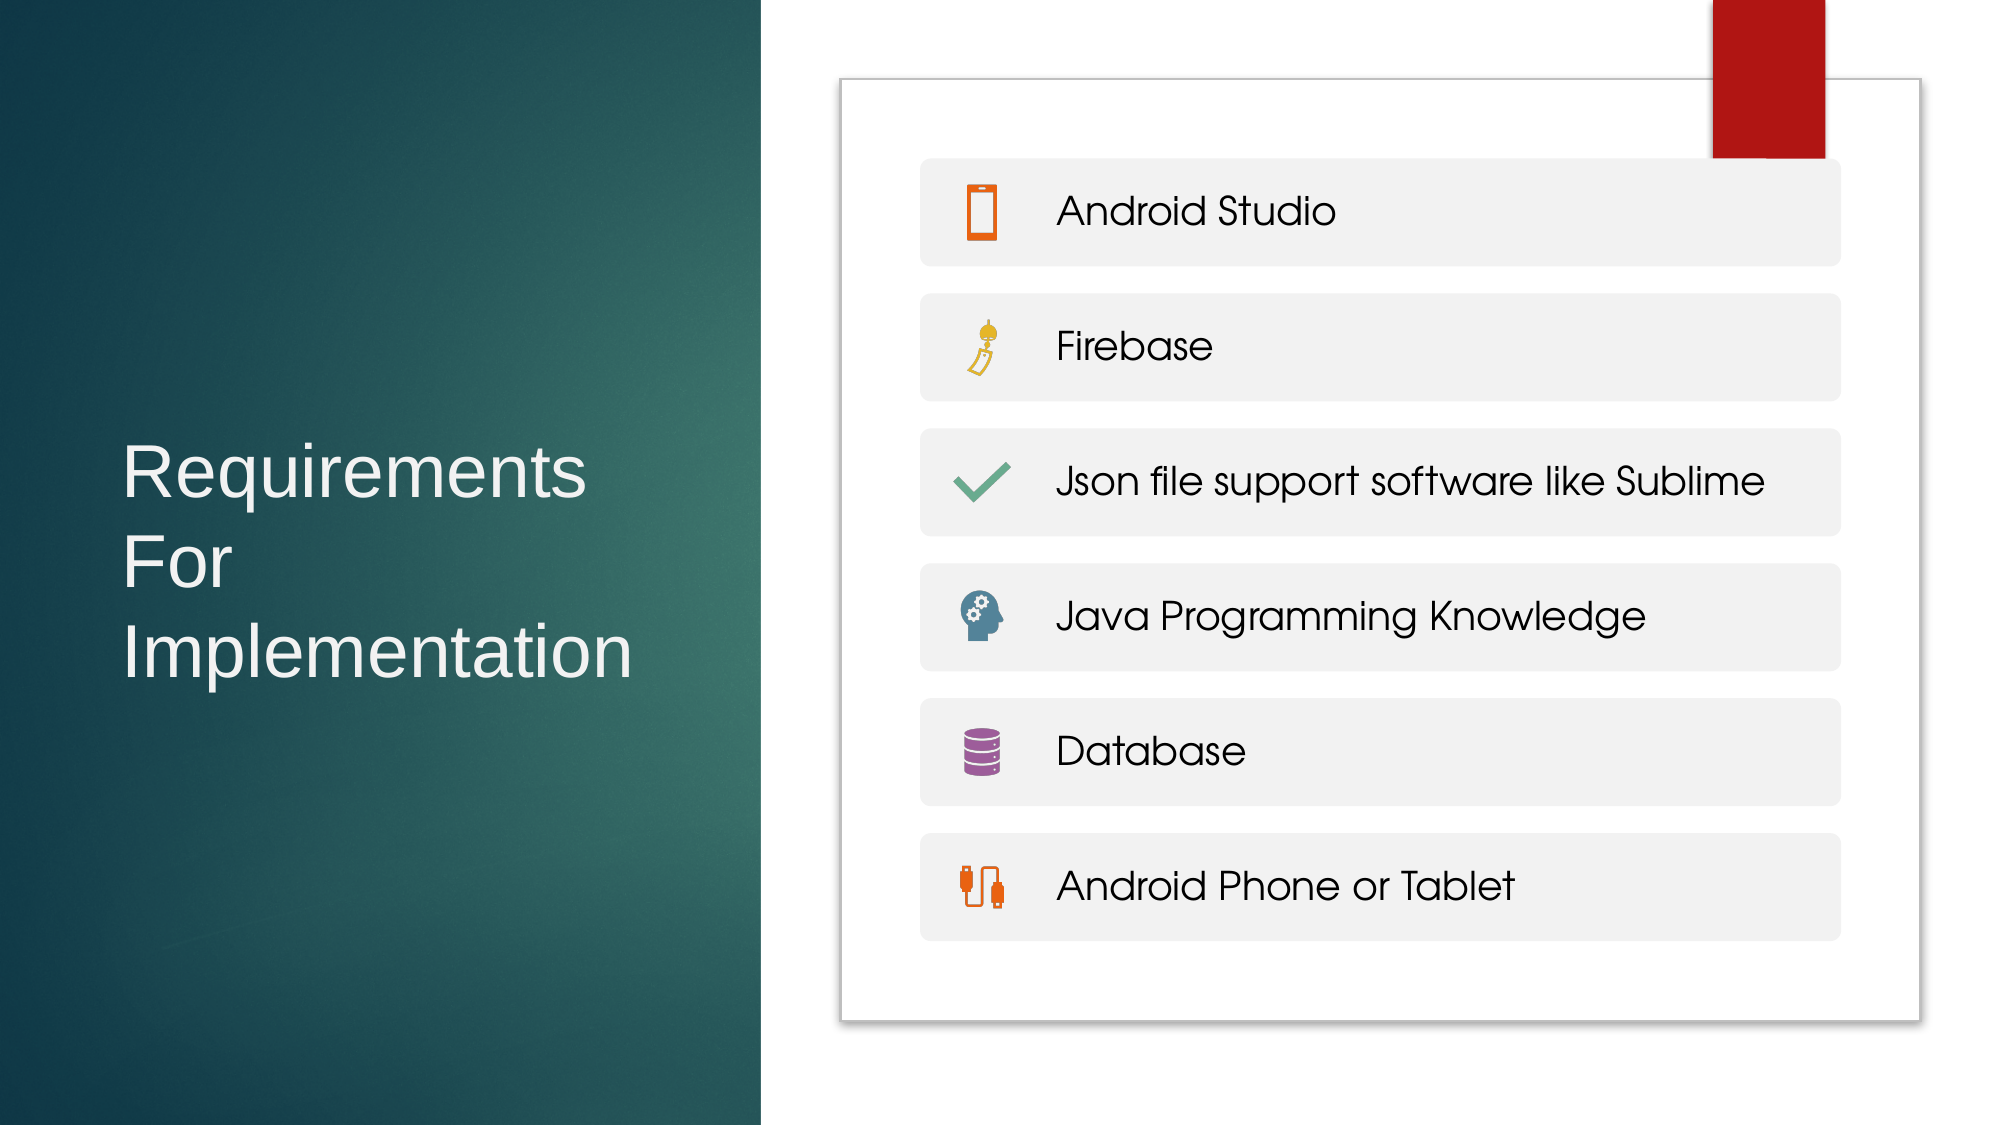

Android Studio
Firebase
Json file support software like Sublime
Java Programming Knowledge
Database
Android Phone or Tablet
# Requirements For Implementation